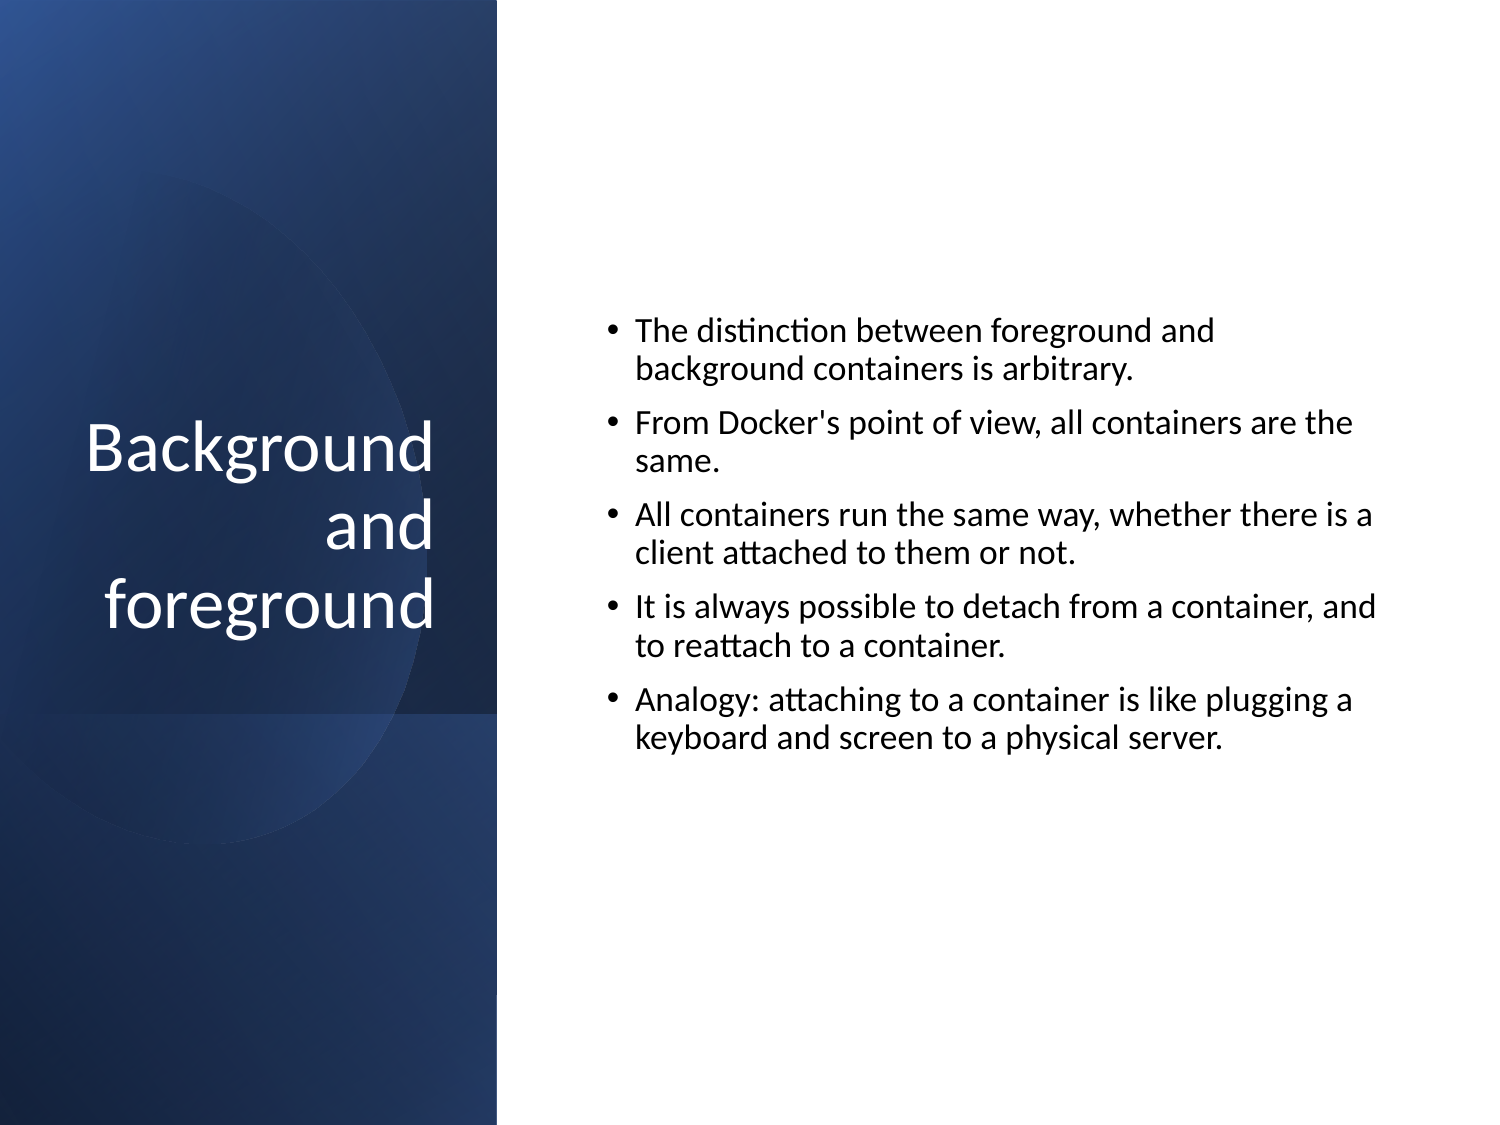

# Background and foreground
The distinction between foreground and background containers is arbitrary.
From Docker's point of view, all containers are the same.
All containers run the same way, whether there is a client attached to them or not.
It is always possible to detach from a container, and to reattach to a container.
Analogy: attaching to a container is like plugging a keyboard and screen to a physical server.